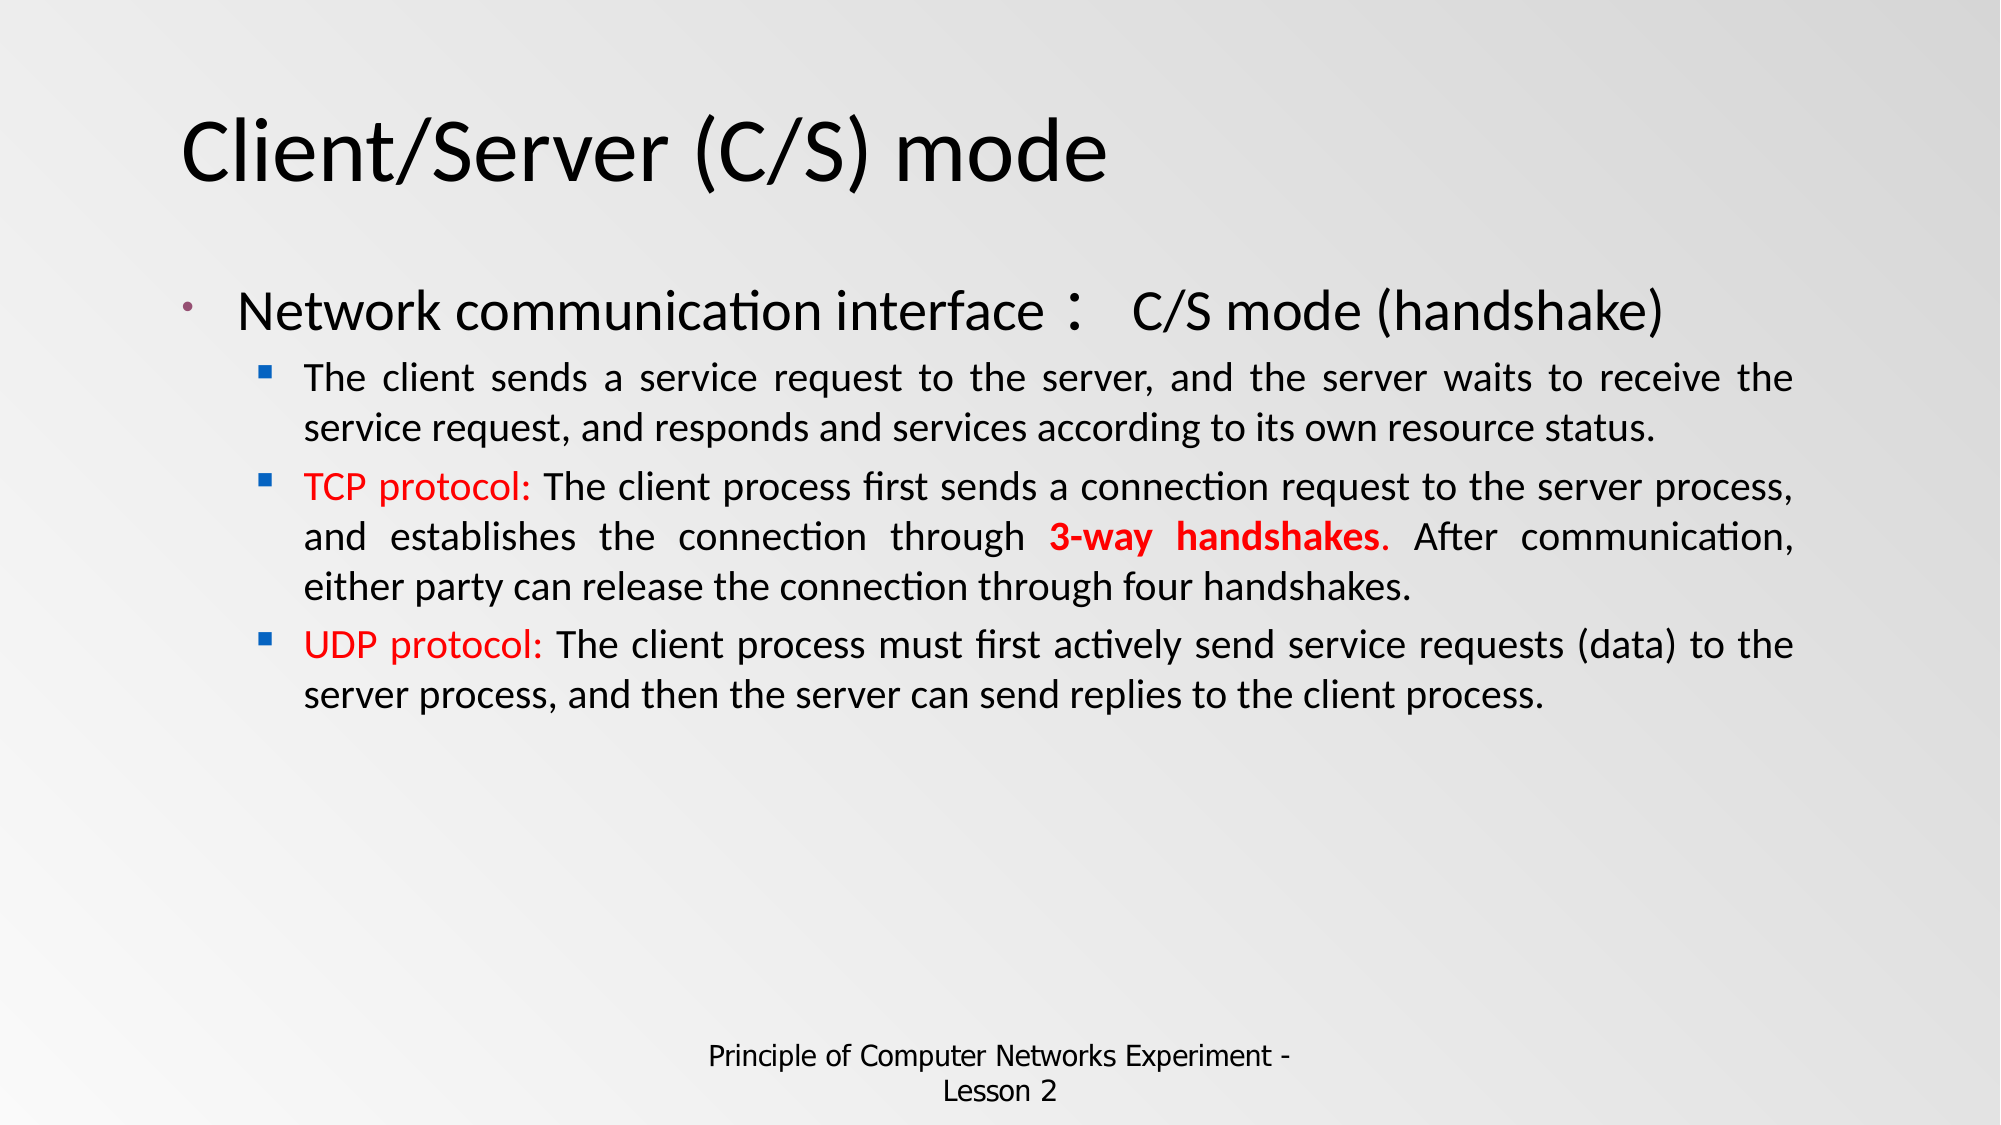

# Client/Server (C/S) mode
Network communication interface：C/S mode (handshake)
The client sends a service request to the server, and the server waits to receive the service request, and responds and services according to its own resource status.
TCP protocol: The client process first sends a connection request to the server process, and establishes the connection through 3-way handshakes. After communication, either party can release the connection through four handshakes.
UDP protocol: The client process must first actively send service requests (data) to the server process, and then the server can send replies to the client process.

Principle of Computer Networks Experiment - Lesson 2
30